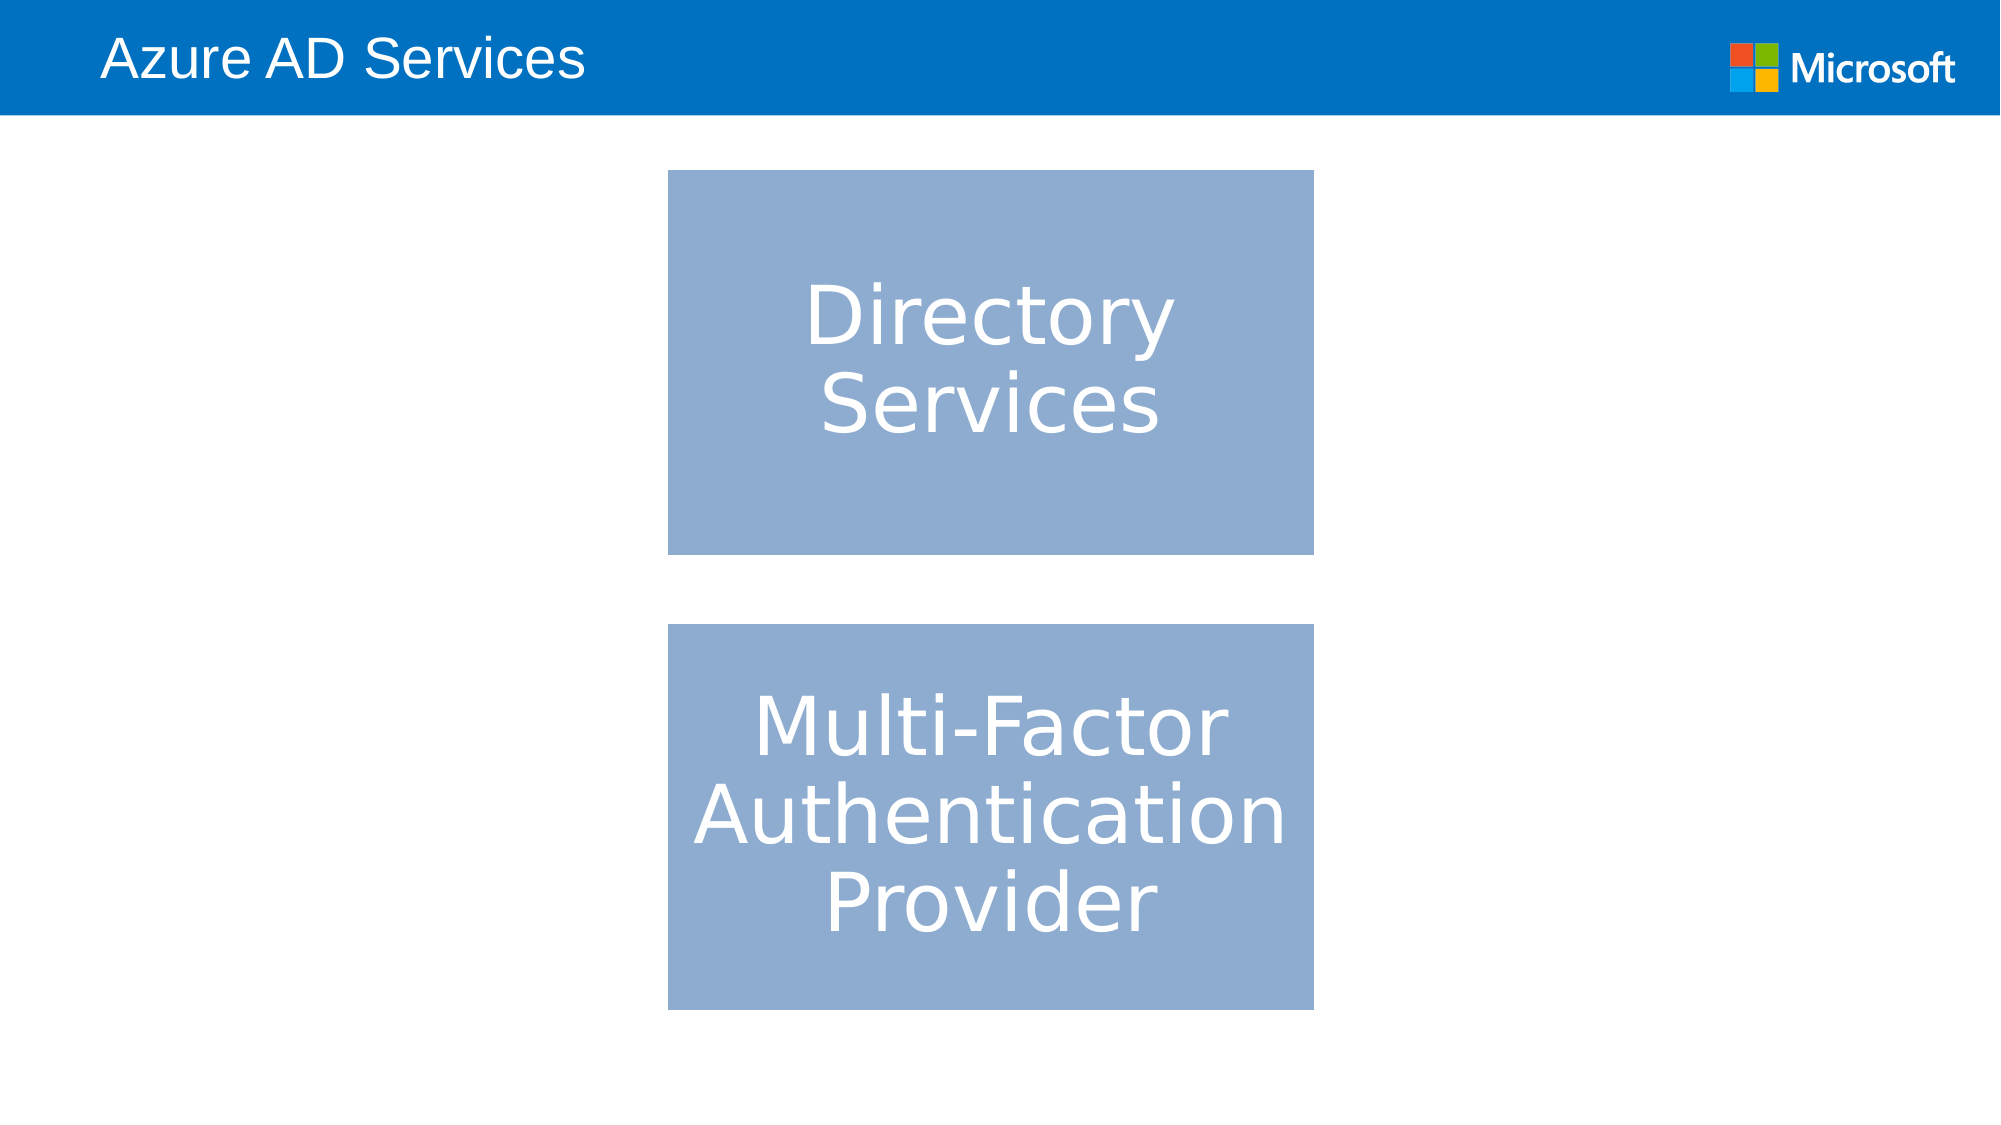

# Azure AD Services
Directory Services
Multi-Factor Authentication Provider